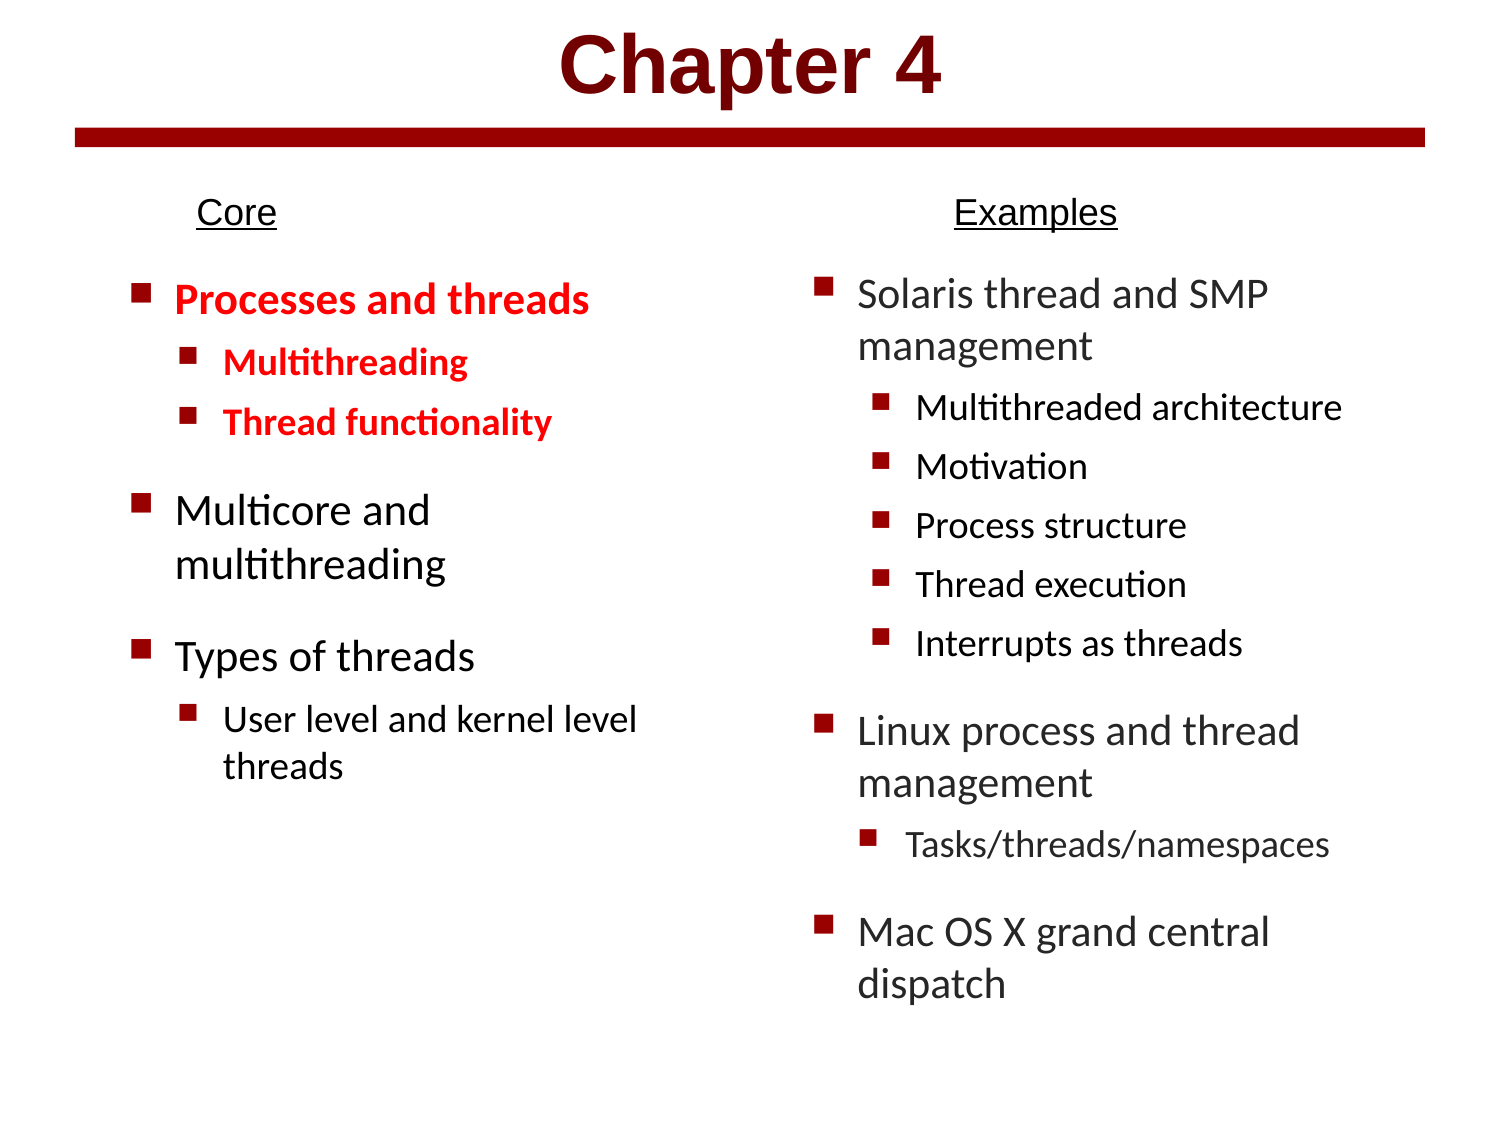

# Chapter 4
Core
Examples
Solaris thread and SMP management
Multithreaded architecture
Motivation
Process structure
Thread execution
Interrupts as threads
Linux process and thread management
Tasks/threads/namespaces
Mac OS X grand central dispatch
Processes and threads
Multithreading
Thread functionality
Multicore and multithreading
Types of threads
User level and kernel level threads